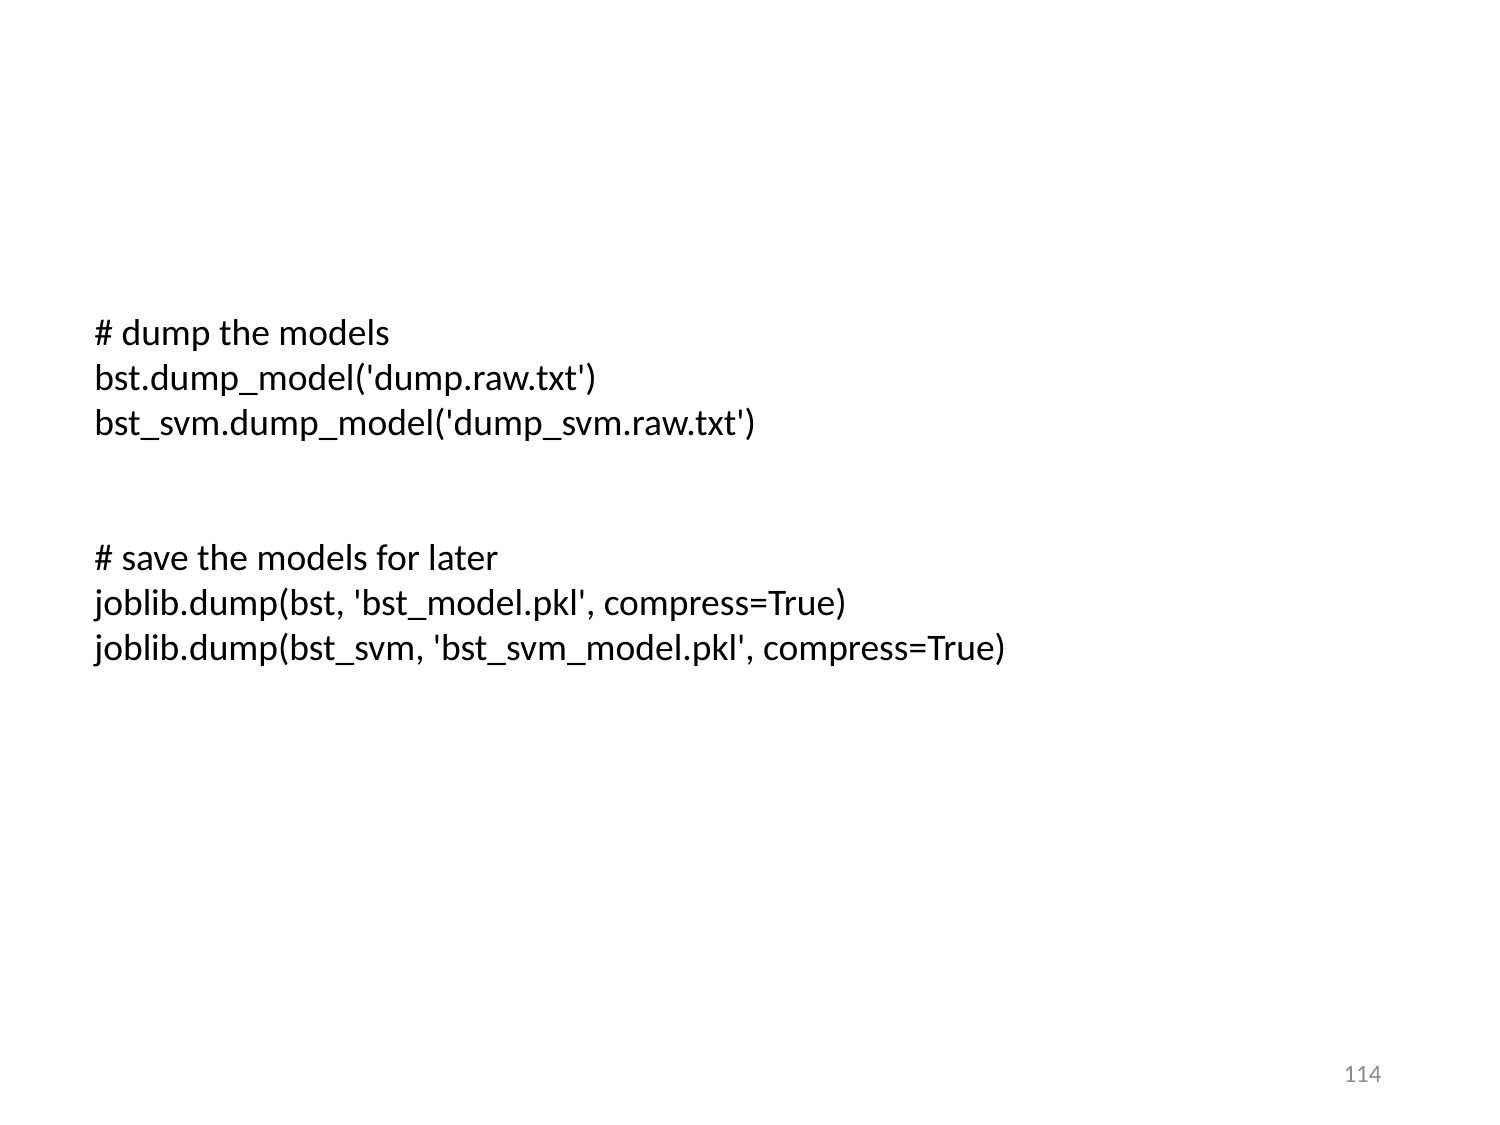

# dump the models
bst.dump_model('dump.raw.txt')
bst_svm.dump_model('dump_svm.raw.txt')

# save the models for later
joblib.dump(bst, 'bst_model.pkl', compress=True)
joblib.dump(bst_svm, 'bst_svm_model.pkl', compress=True)
114